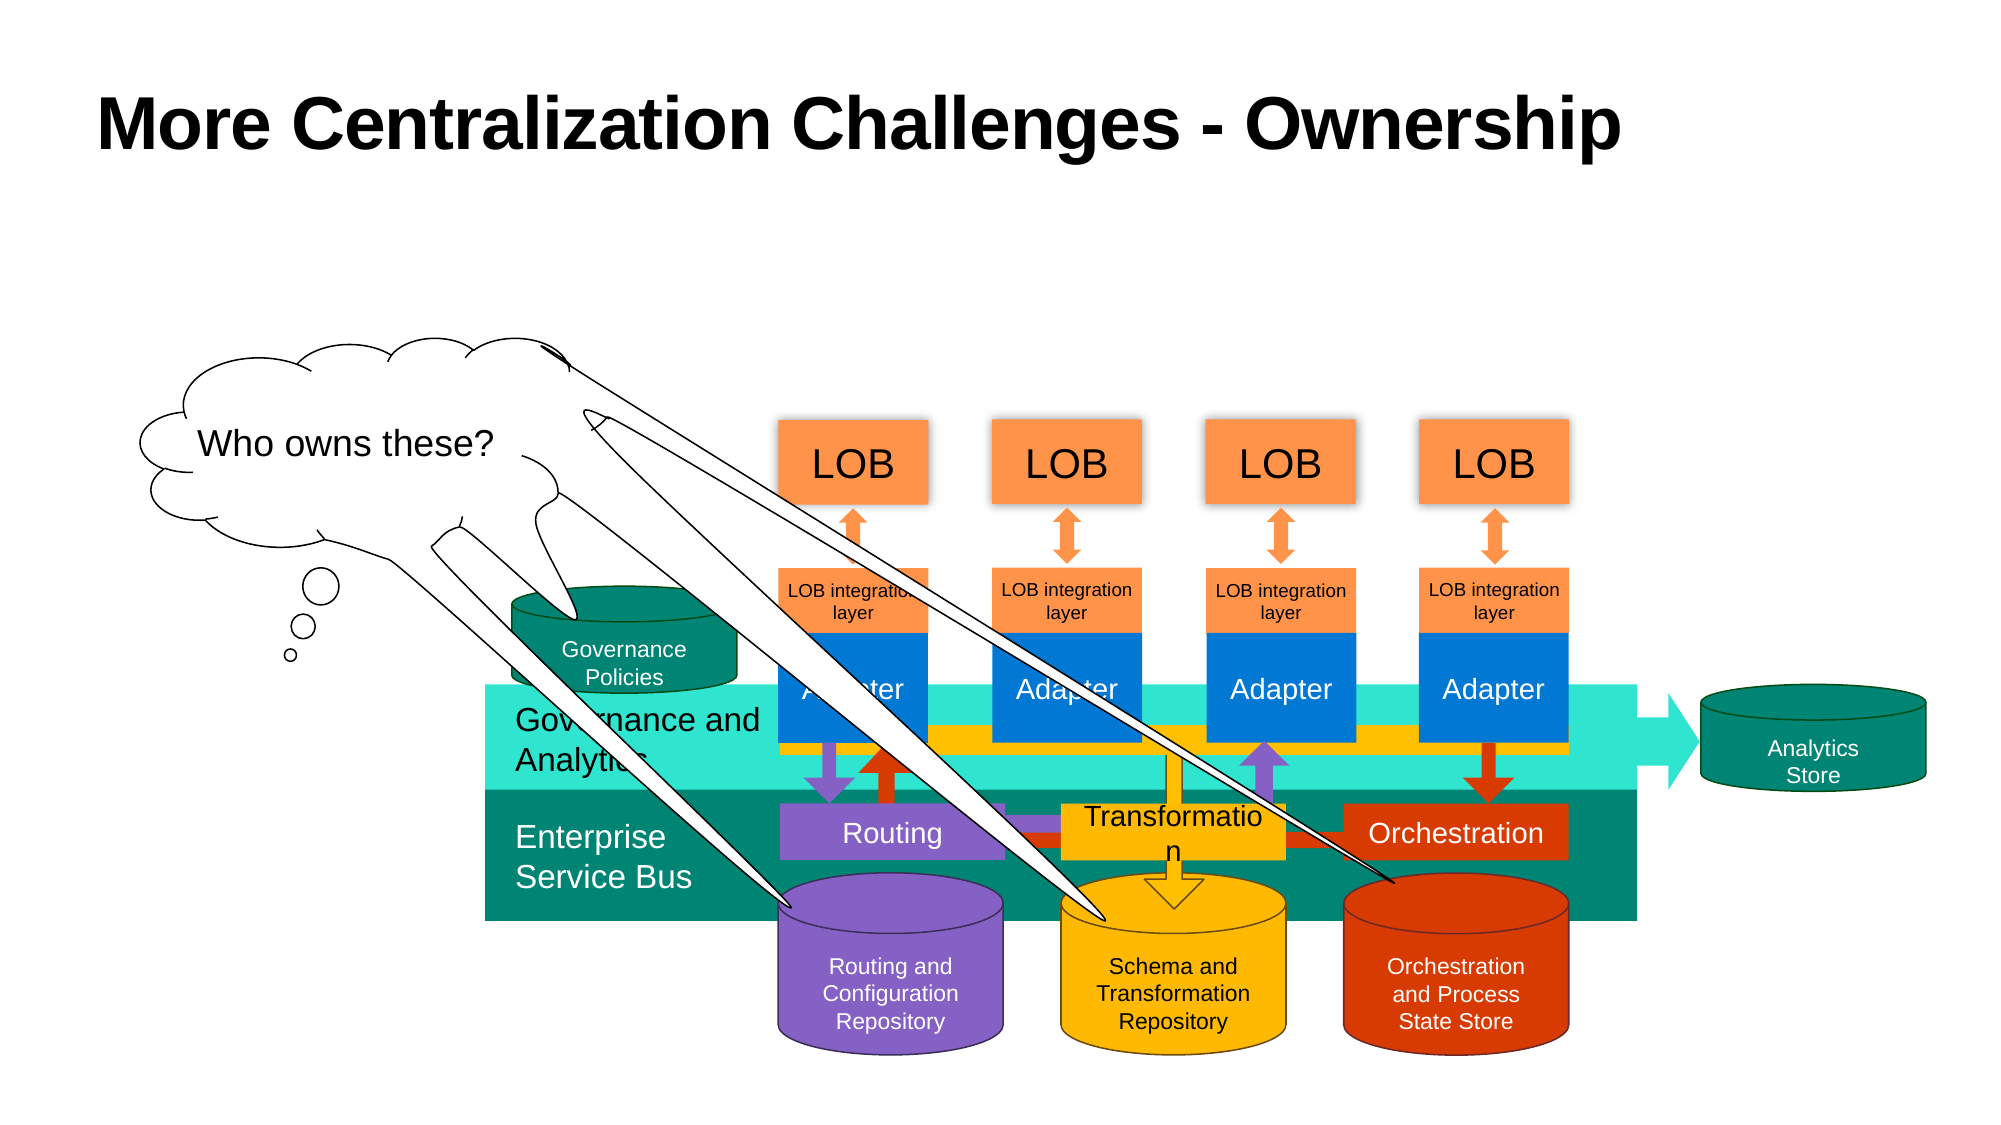

# More Centralization Challenges - Ownership

Who owns these?
LOB
LOB
LOB
LOB

LOB integration layer
LOB integration layer
LOB integration layer
LOB integration layer

Governance
Policies
Adapter
Adapter
Adapter
Adapter

Analytics
Store
Governance and
Analytics

Enterprise
Service Bus
Routing
Transformation
Orchestration

Routing and Configuration Repository

Schema and Transformation Repository

Orchestration and Process State Store